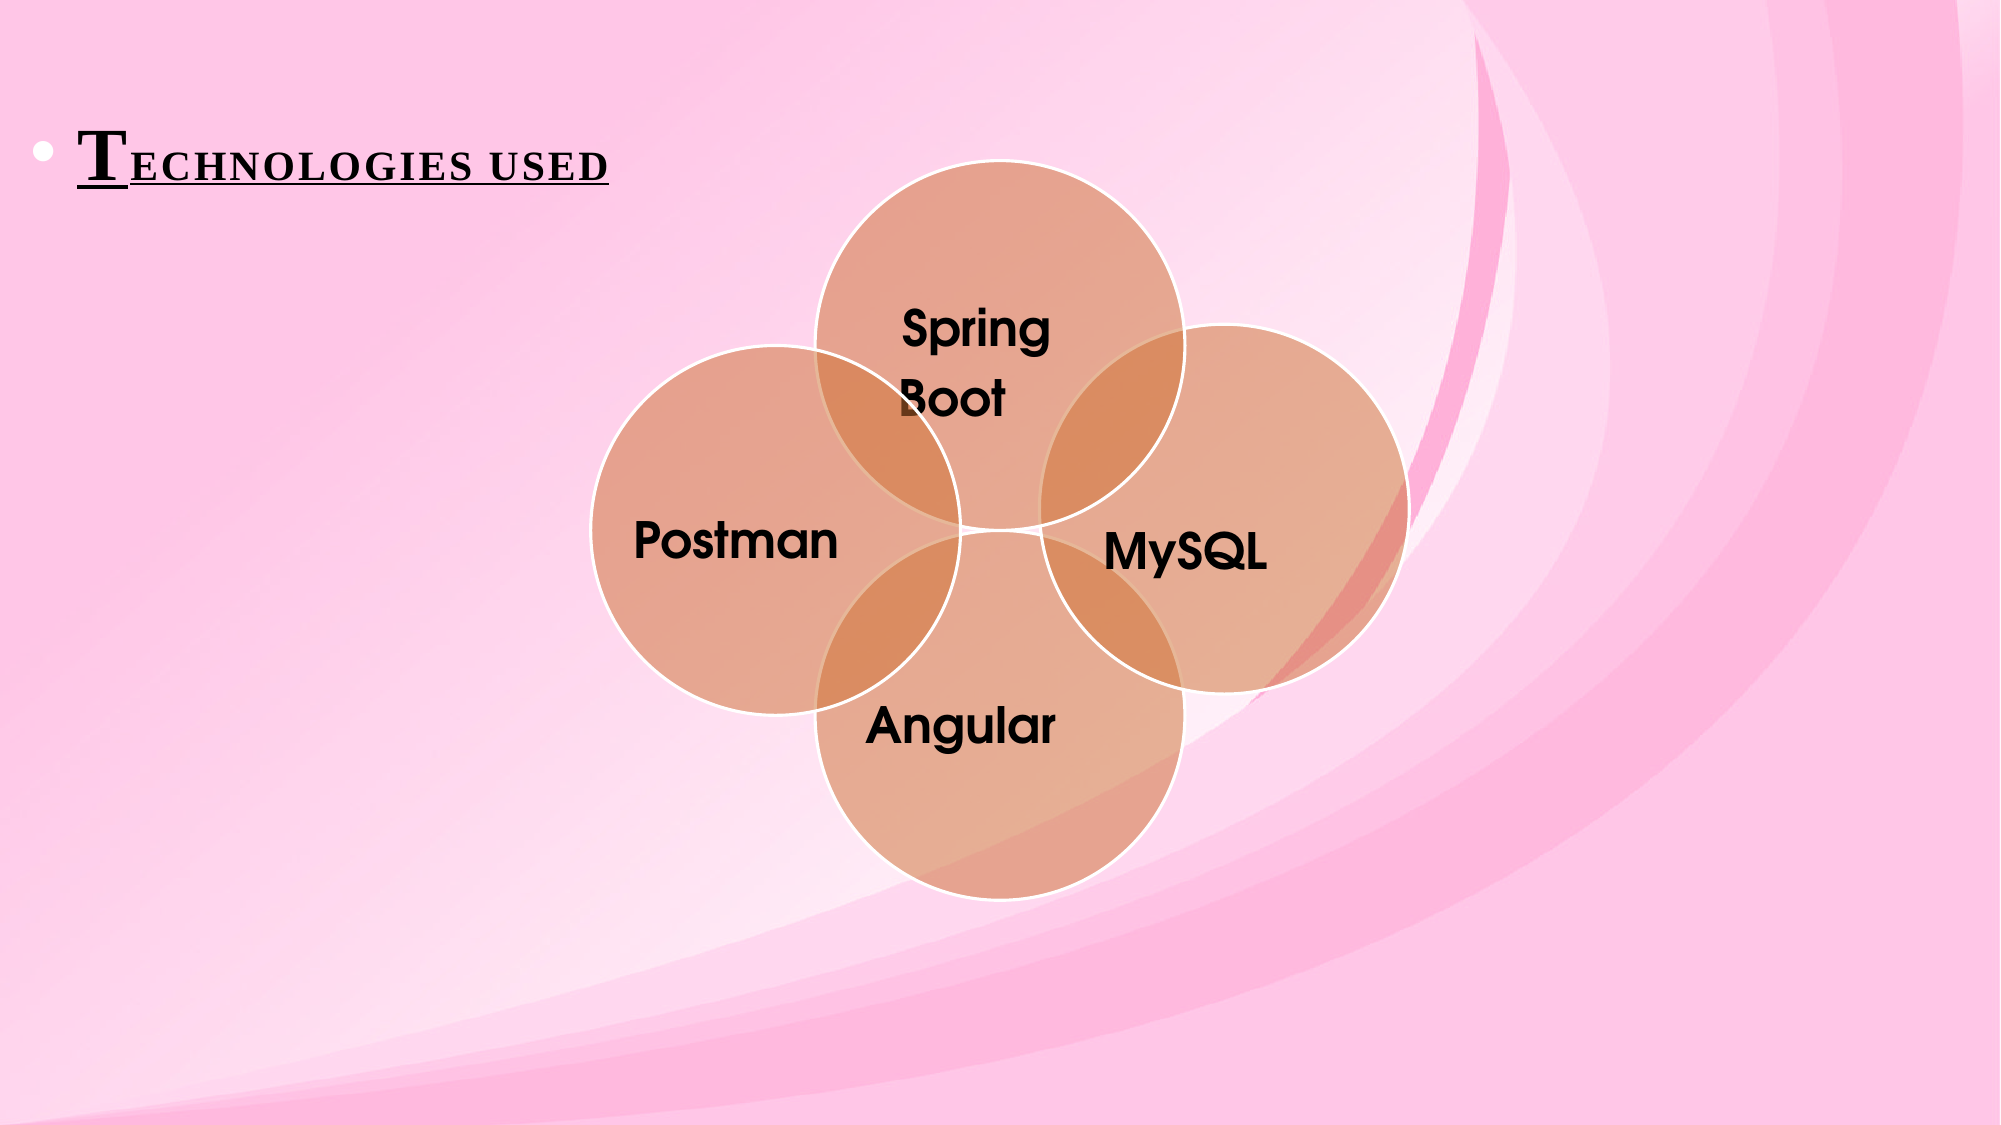

TECHNOLOGIES USED

  Spring Boot
     MySQL
Postman
Angular